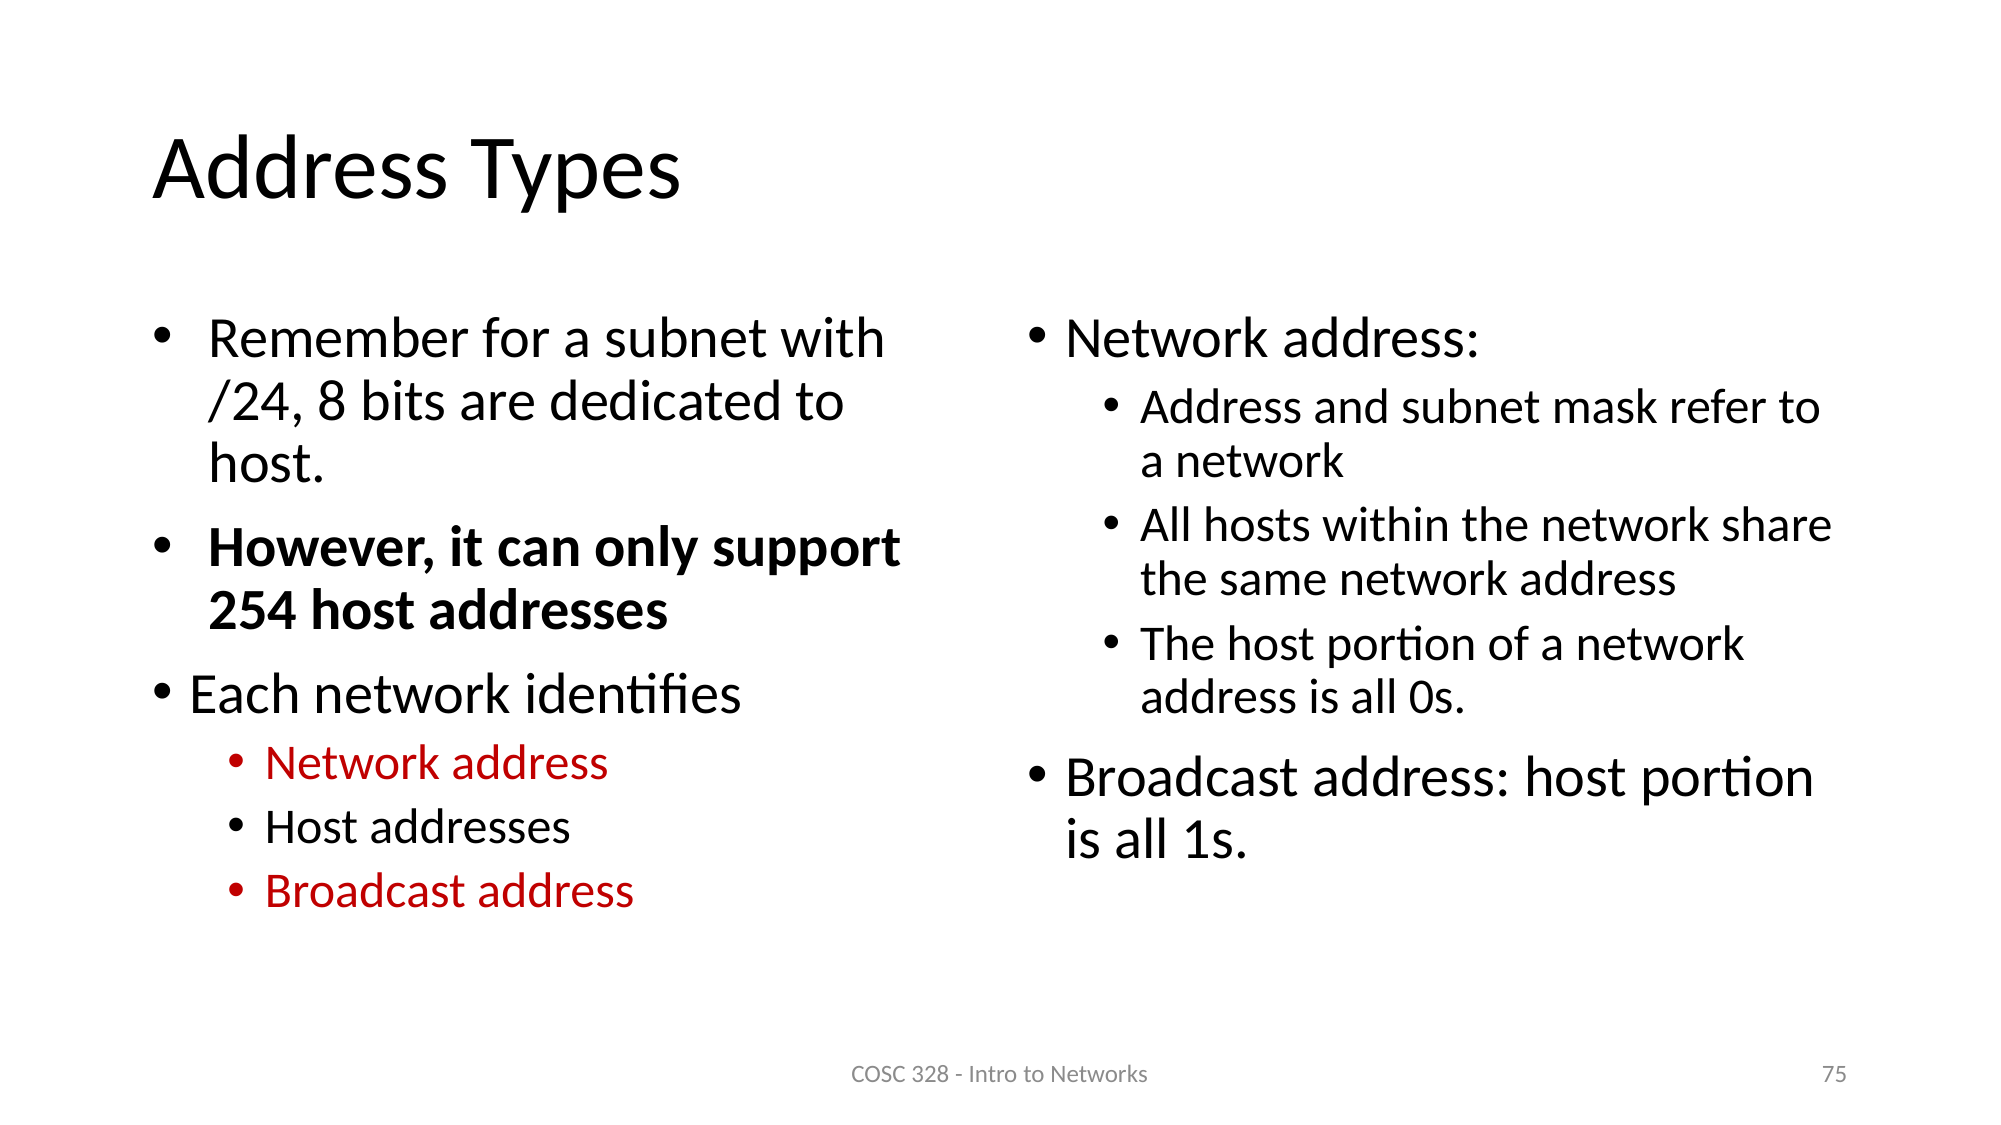

# Address Types
Remember for a subnet with /24, 8 bits are dedicated to host.
However, it can only support 254 host addresses
Each network identifies
Network address
Host addresses
Broadcast address
Network address:
Address and subnet mask refer to a network
All hosts within the network share the same network address
The host portion of a network address is all 0s.
Broadcast address: host portion is all 1s.

COSC 328 - Intro to Networks
75